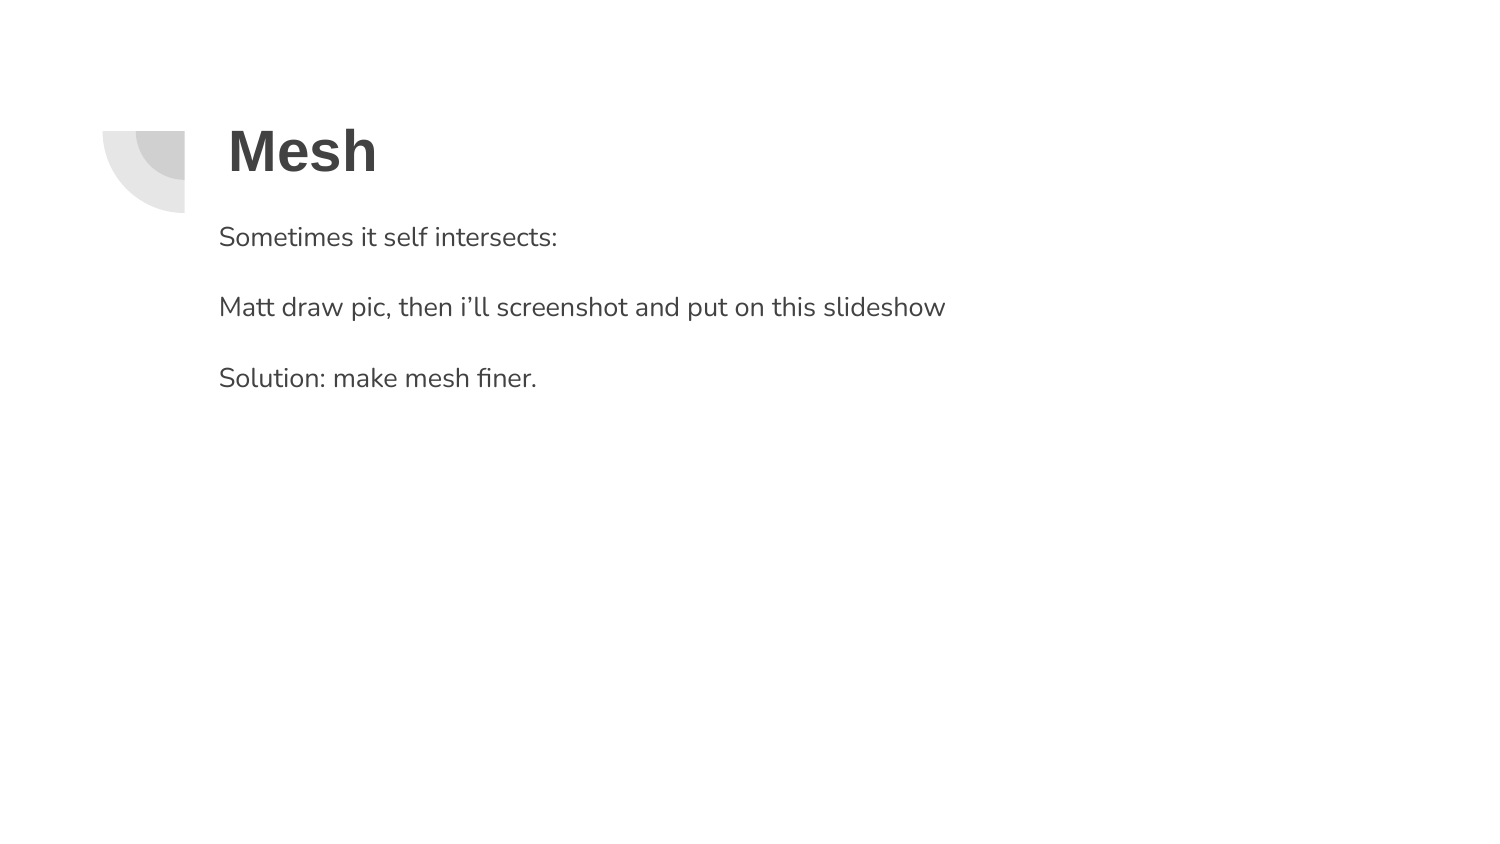

# Mesh
Sometimes it self intersects:
Matt draw pic, then i’ll screenshot and put on this slideshow
Solution: make mesh finer.